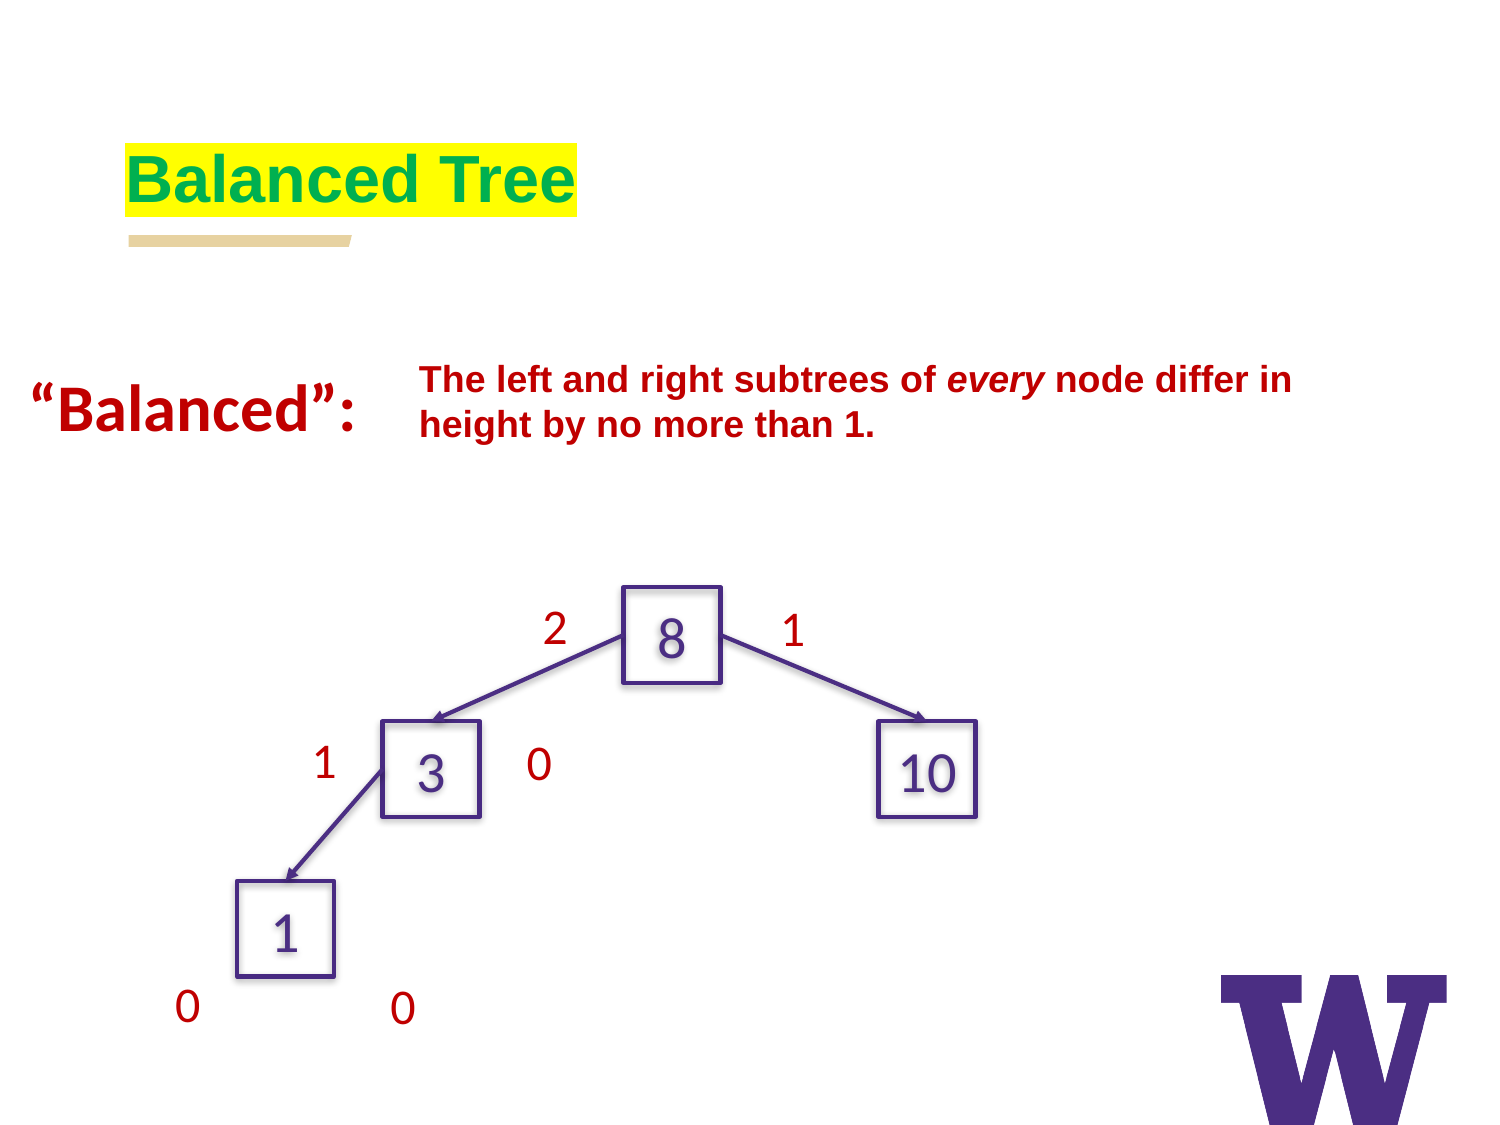

# Balanced Tree
The left and right subtrees of every node differ in height by no more than 1.
“Balanced”:
2
8
1
1
3
10
0
1
0
0